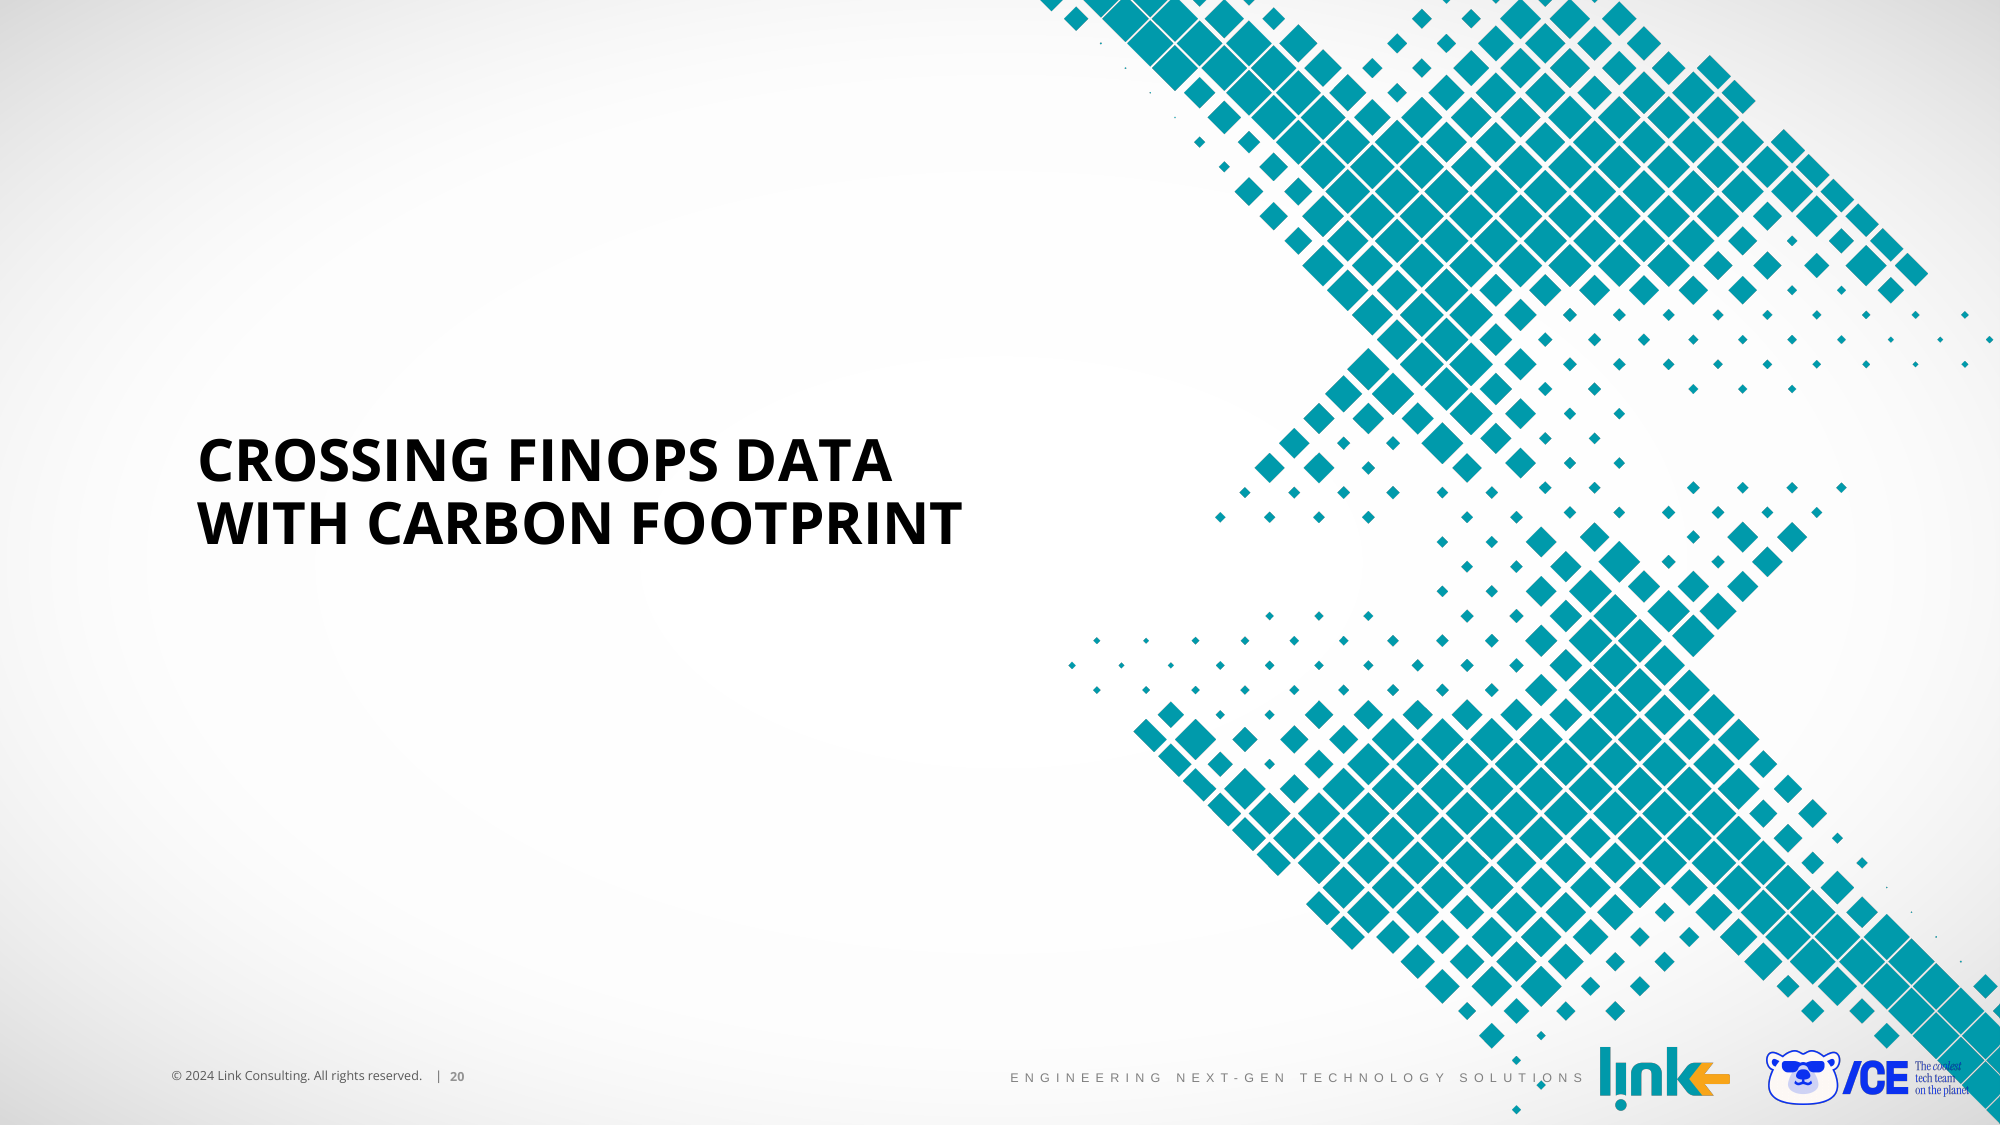

# Crossing FinOps data with carbon Footprint

20